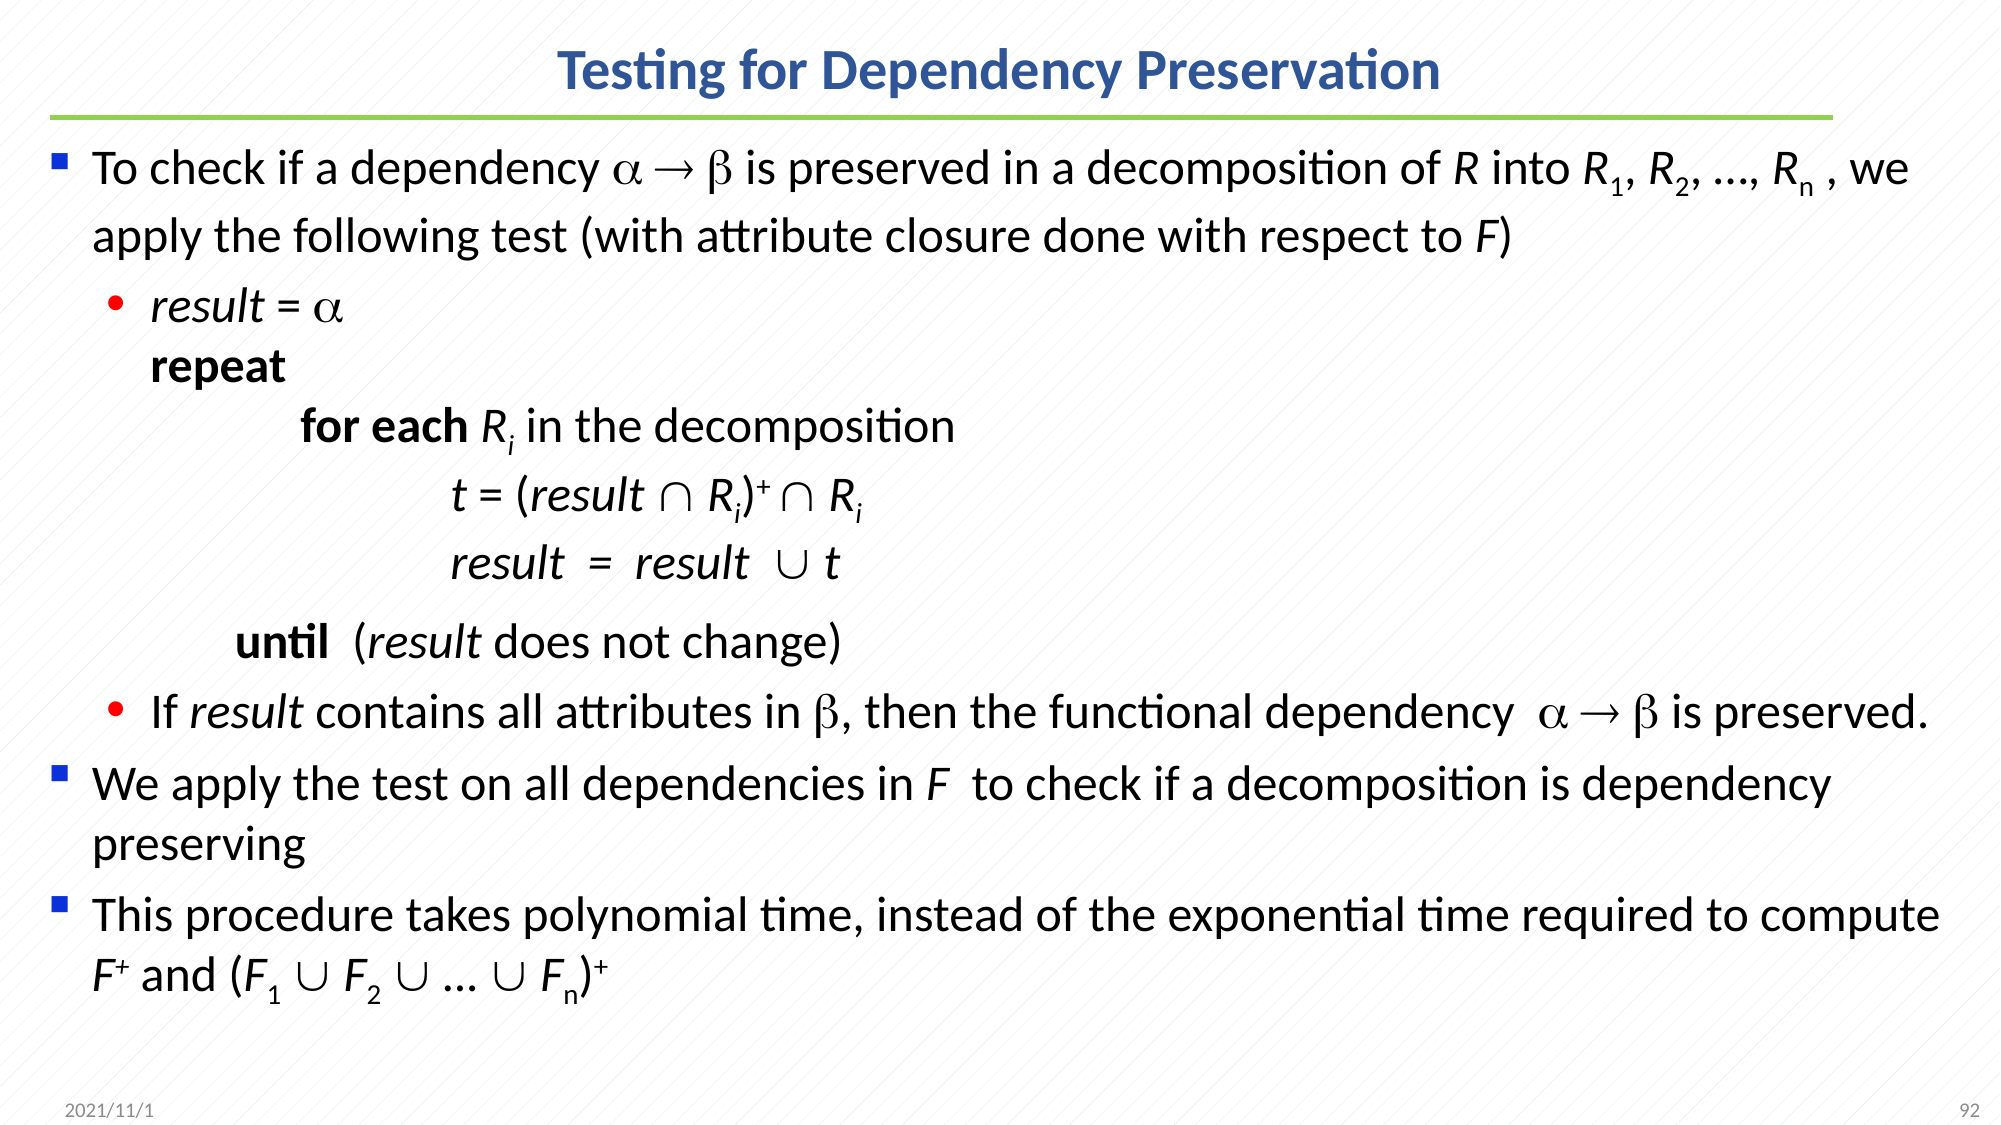

# Testing for Dependency Preservation
To check if a dependency α → β is preserved in a decomposition of R into R1, R2, …, Rn , we apply the following test (with attribute closure done with respect to F)
result = α
repeat
	for each Ri in the decomposition
		t = (result ∩ Ri)+ ∩ Ri
		result  =  result  ∪ t
          until  (result does not change)
If result contains all attributes in β, then the functional dependency  α → β is preserved.
We apply the test on all dependencies in F  to check if a decomposition is dependency preserving
This procedure takes polynomial time, instead of the exponential time required to compute F+ and (F1 ∪ F2 ∪ … ∪ Fn)+

92
2021/11/1